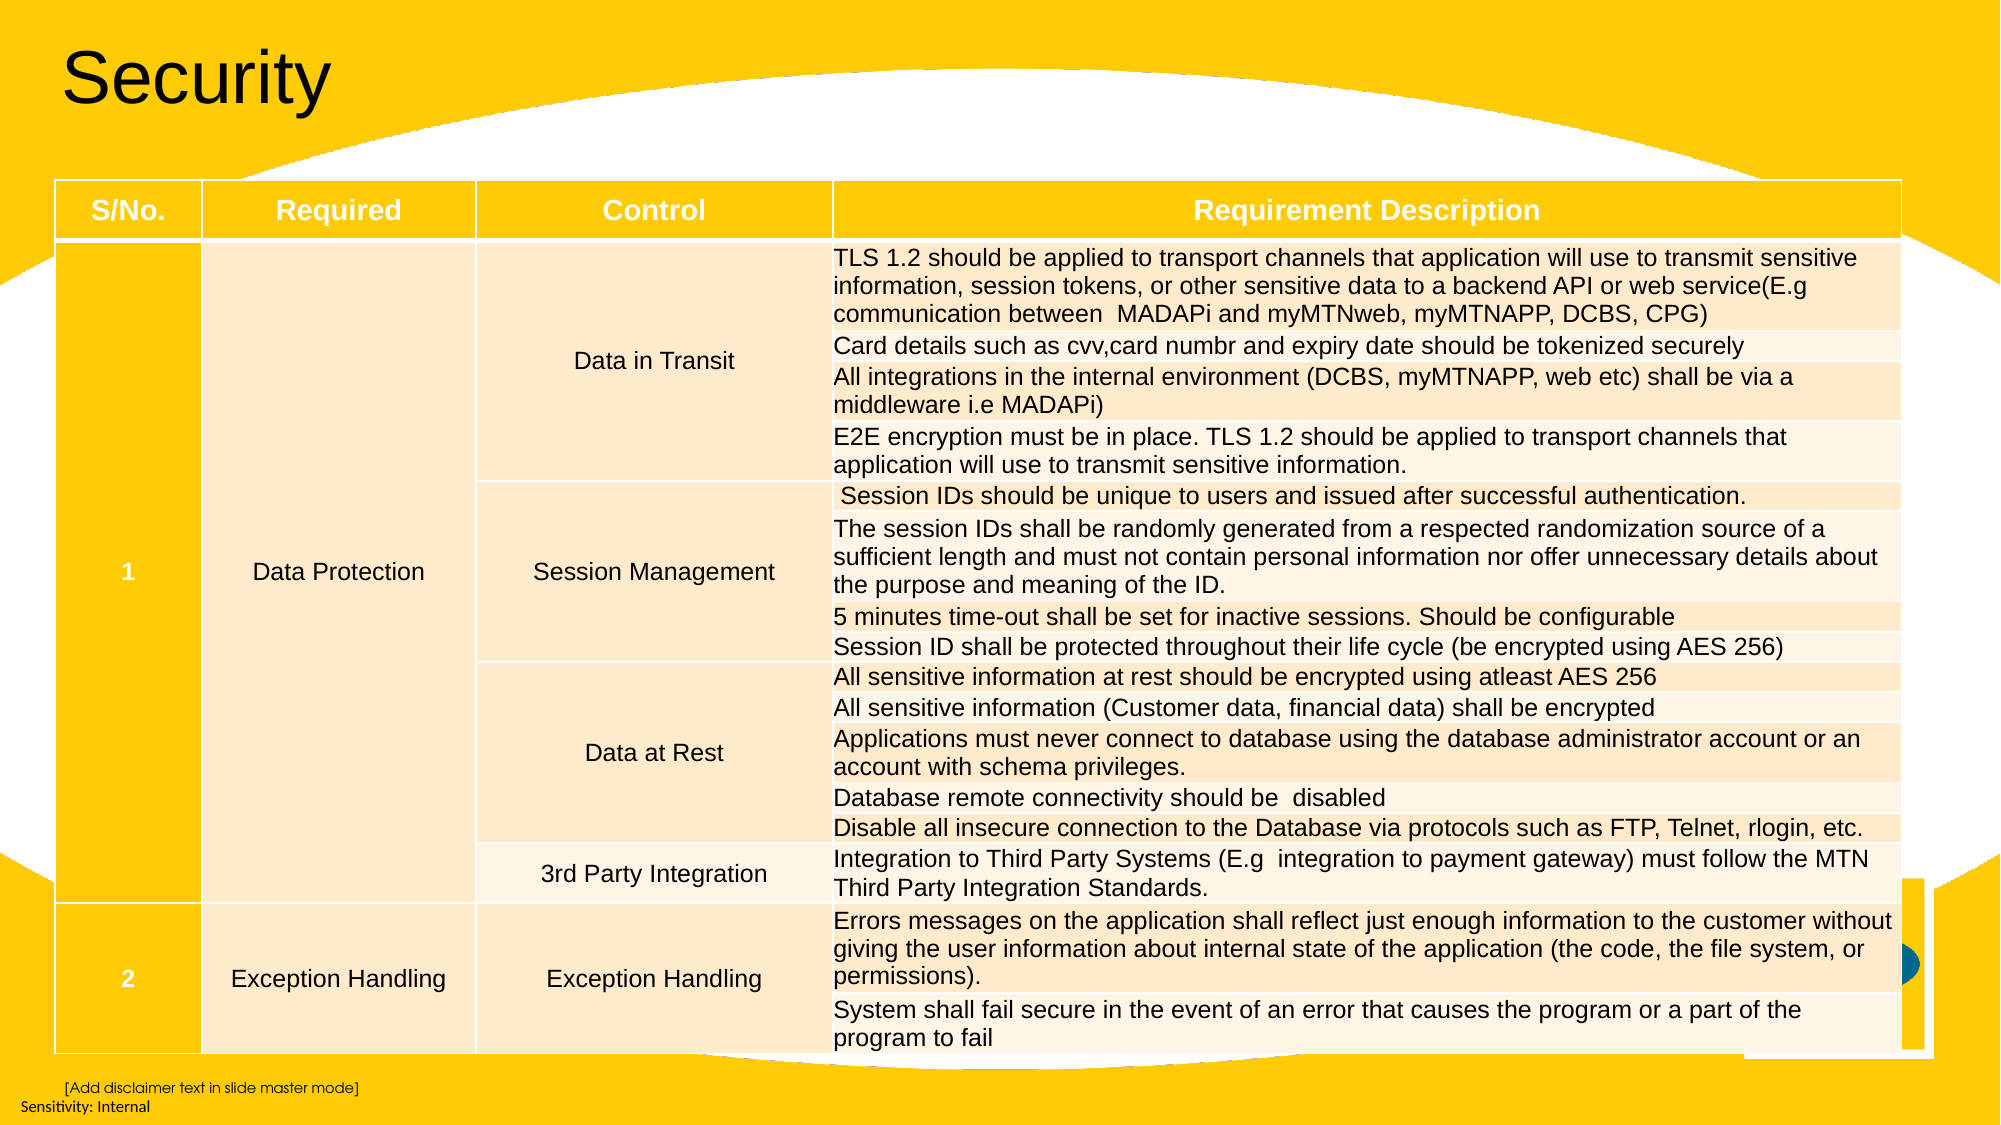

Security
| S/No. | Required | Control | Requirement Description |
| --- | --- | --- | --- |
| 1 | Data Protection | Data in Transit | TLS 1.2 should be applied to transport channels that application will use to transmit sensitive information, session tokens, or other sensitive data to a backend API or web service(E.g communication between MADAPi and myMTNweb, myMTNAPP, DCBS, CPG) |
|  |  |  | Card details such as cvv,card numbr and expiry date should be tokenized securely |
|  |  |  | All integrations in the internal environment (DCBS, myMTNAPP, web etc) shall be via a middleware i.e MADAPi) |
|  |  |  | E2E encryption must be in place. TLS 1.2 should be applied to transport channels that application will use to transmit sensitive information. |
|  |  | Session Management | Session IDs should be unique to users and issued after successful authentication. |
|  |  |  | The session IDs shall be randomly generated from a respected randomization source of a sufficient length and must not contain personal information nor offer unnecessary details about the purpose and meaning of the ID. |
|  |  |  | 5 minutes time-out shall be set for inactive sessions. Should be configurable |
|  |  |  | Session ID shall be protected throughout their life cycle (be encrypted using AES 256) |
|  |  | Data at Rest | All sensitive information at rest should be encrypted using atleast AES 256 |
|  |  |  | All sensitive information (Customer data, financial data) shall be encrypted |
|  |  |  | Applications must never connect to database using the database administrator account or an account with schema privileges. |
|  |  |  | Database remote connectivity should be disabled |
|  |  |  | Disable all insecure connection to the Database via protocols such as FTP, Telnet, rlogin, etc. |
|  |  | 3rd Party Integration | Integration to Third Party Systems (E.g integration to payment gateway) must follow the MTN Third Party Integration Standards. |
| 2 | Exception Handling | Exception Handling | Errors messages on the application shall reflect just enough information to the customer without giving the user information about internal state of the application (the code, the file system, or permissions). |
|  |  |  | System shall fail secure in the event of an error that causes the program or a part of the program to fail |